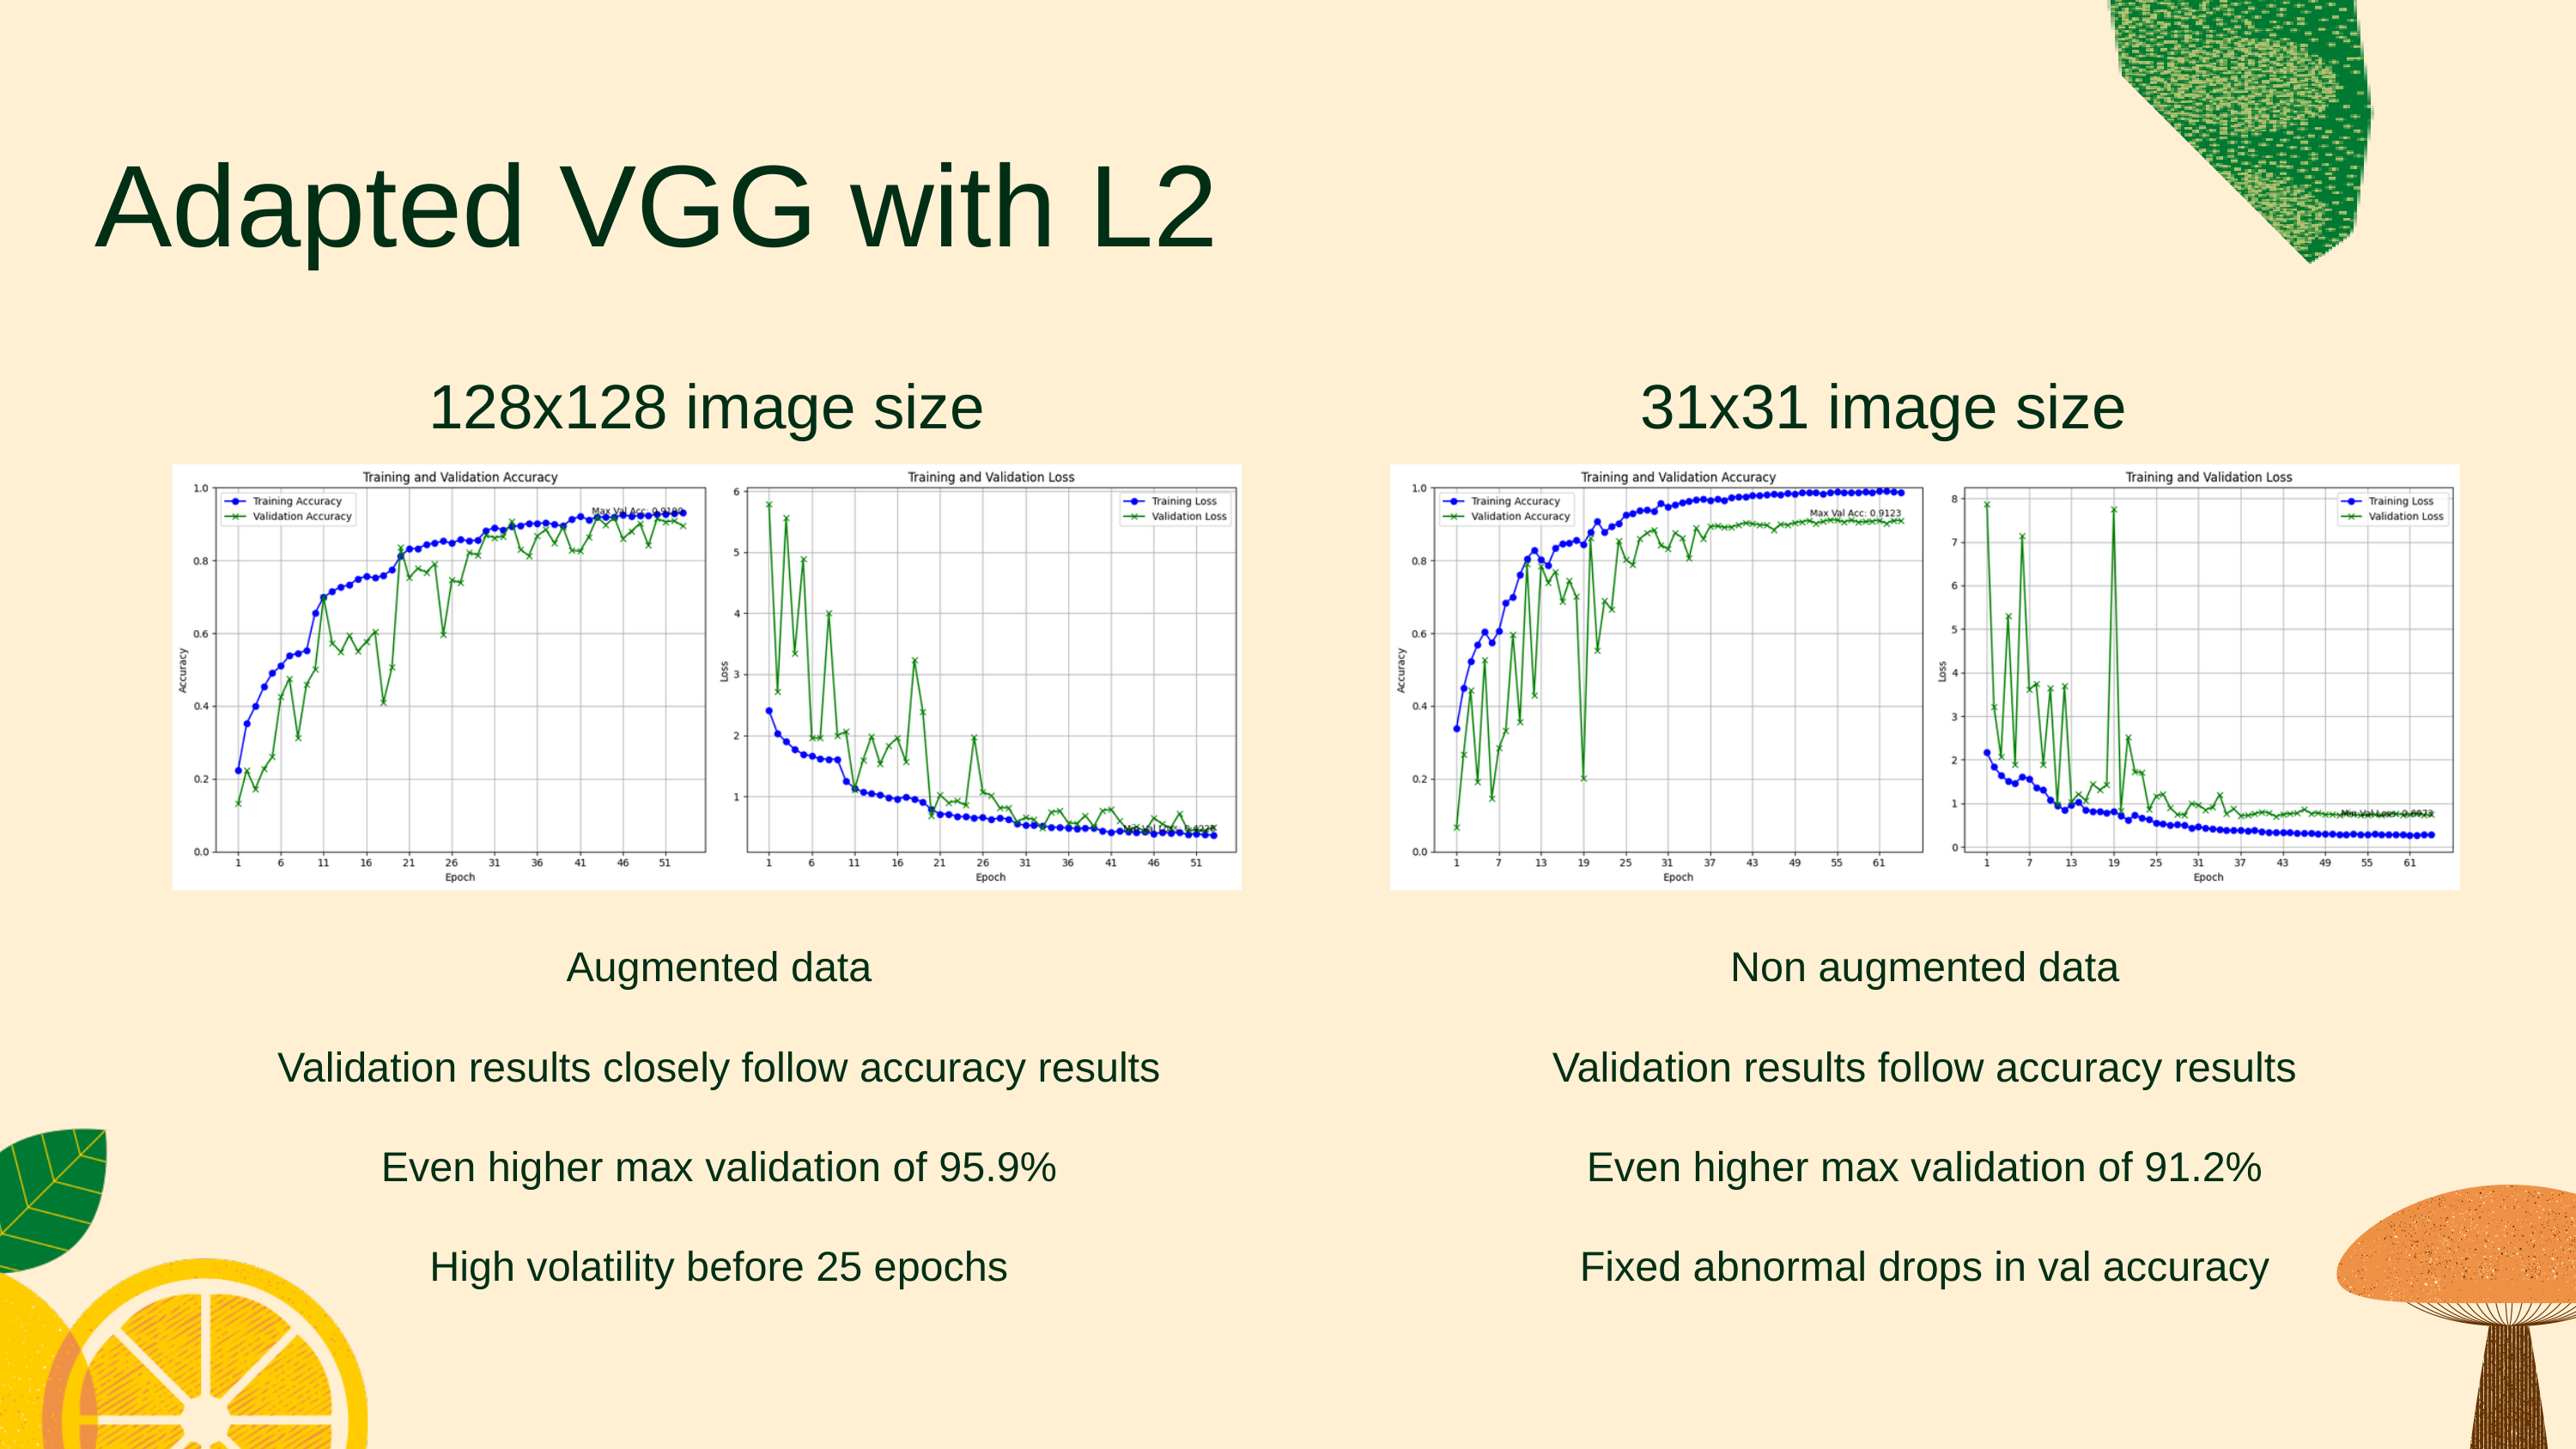

Adapted VGG with L2
128x128 image size
31x31 image size

Augmented data

Validation results closely follow accuracy results

Even higher max validation of 95.9%

High volatility before 25 epochs
Non augmented data

Validation results follow accuracy results

Even higher max validation of 91.2%

Fixed abnormal drops in val accuracy